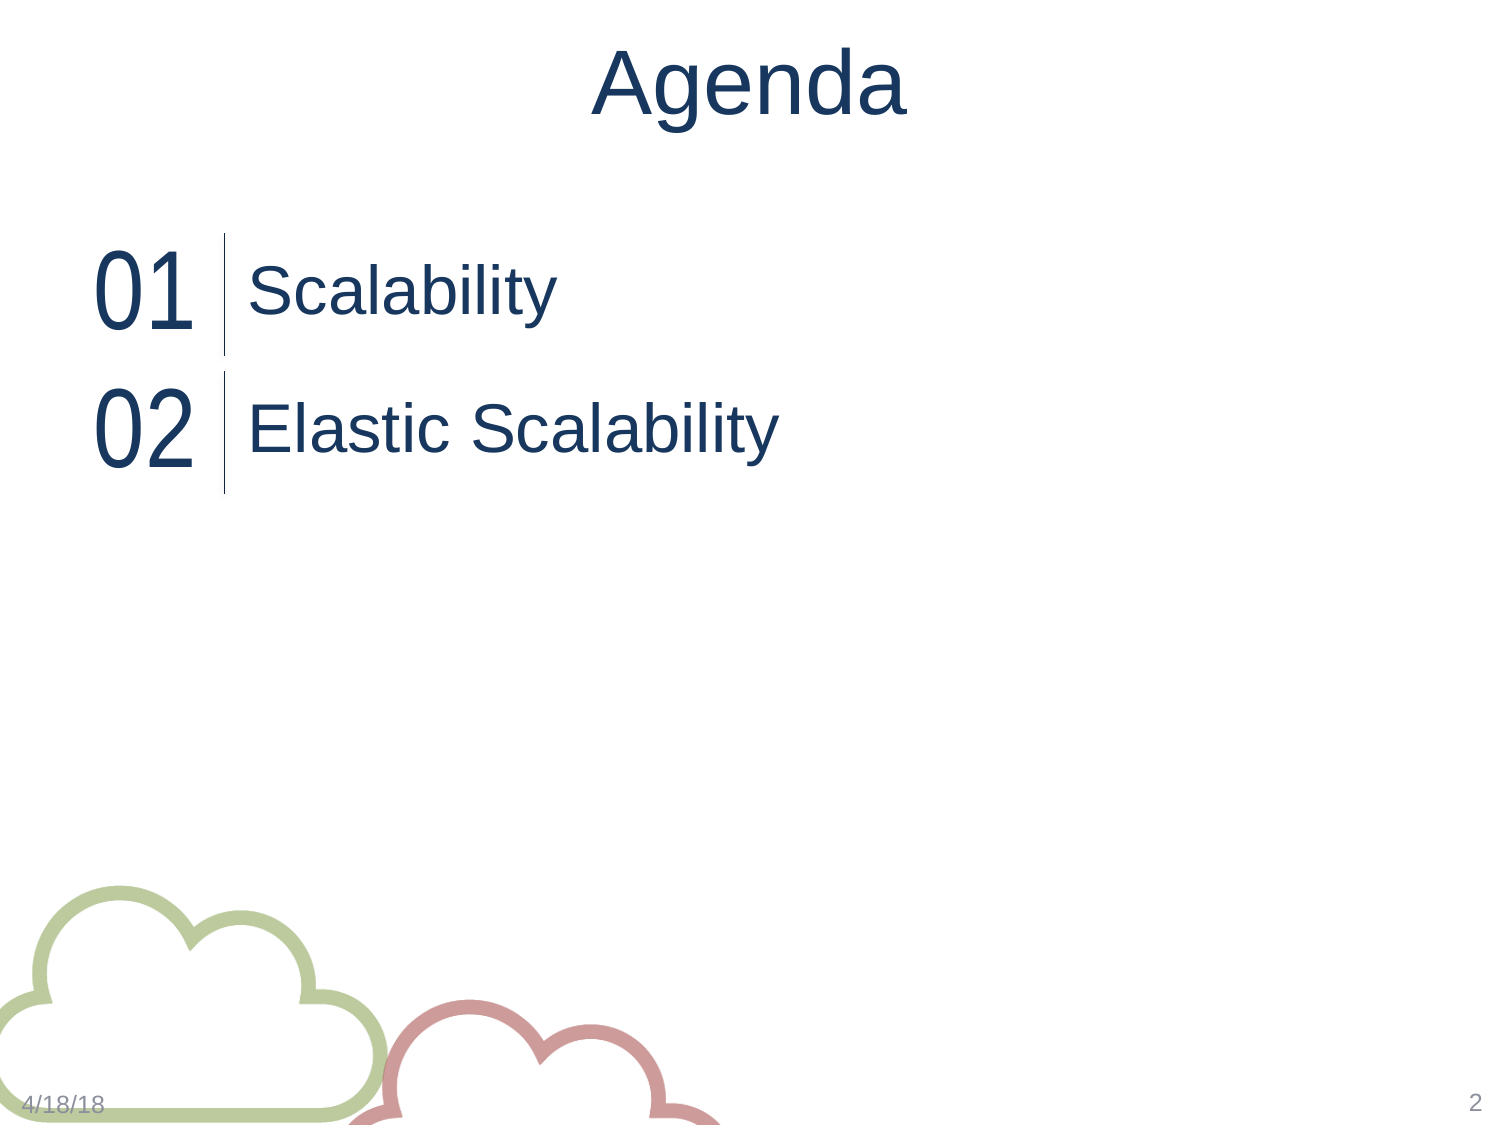

# Agenda
01
Scalability
02
Elastic Scalability
2
4/18/18